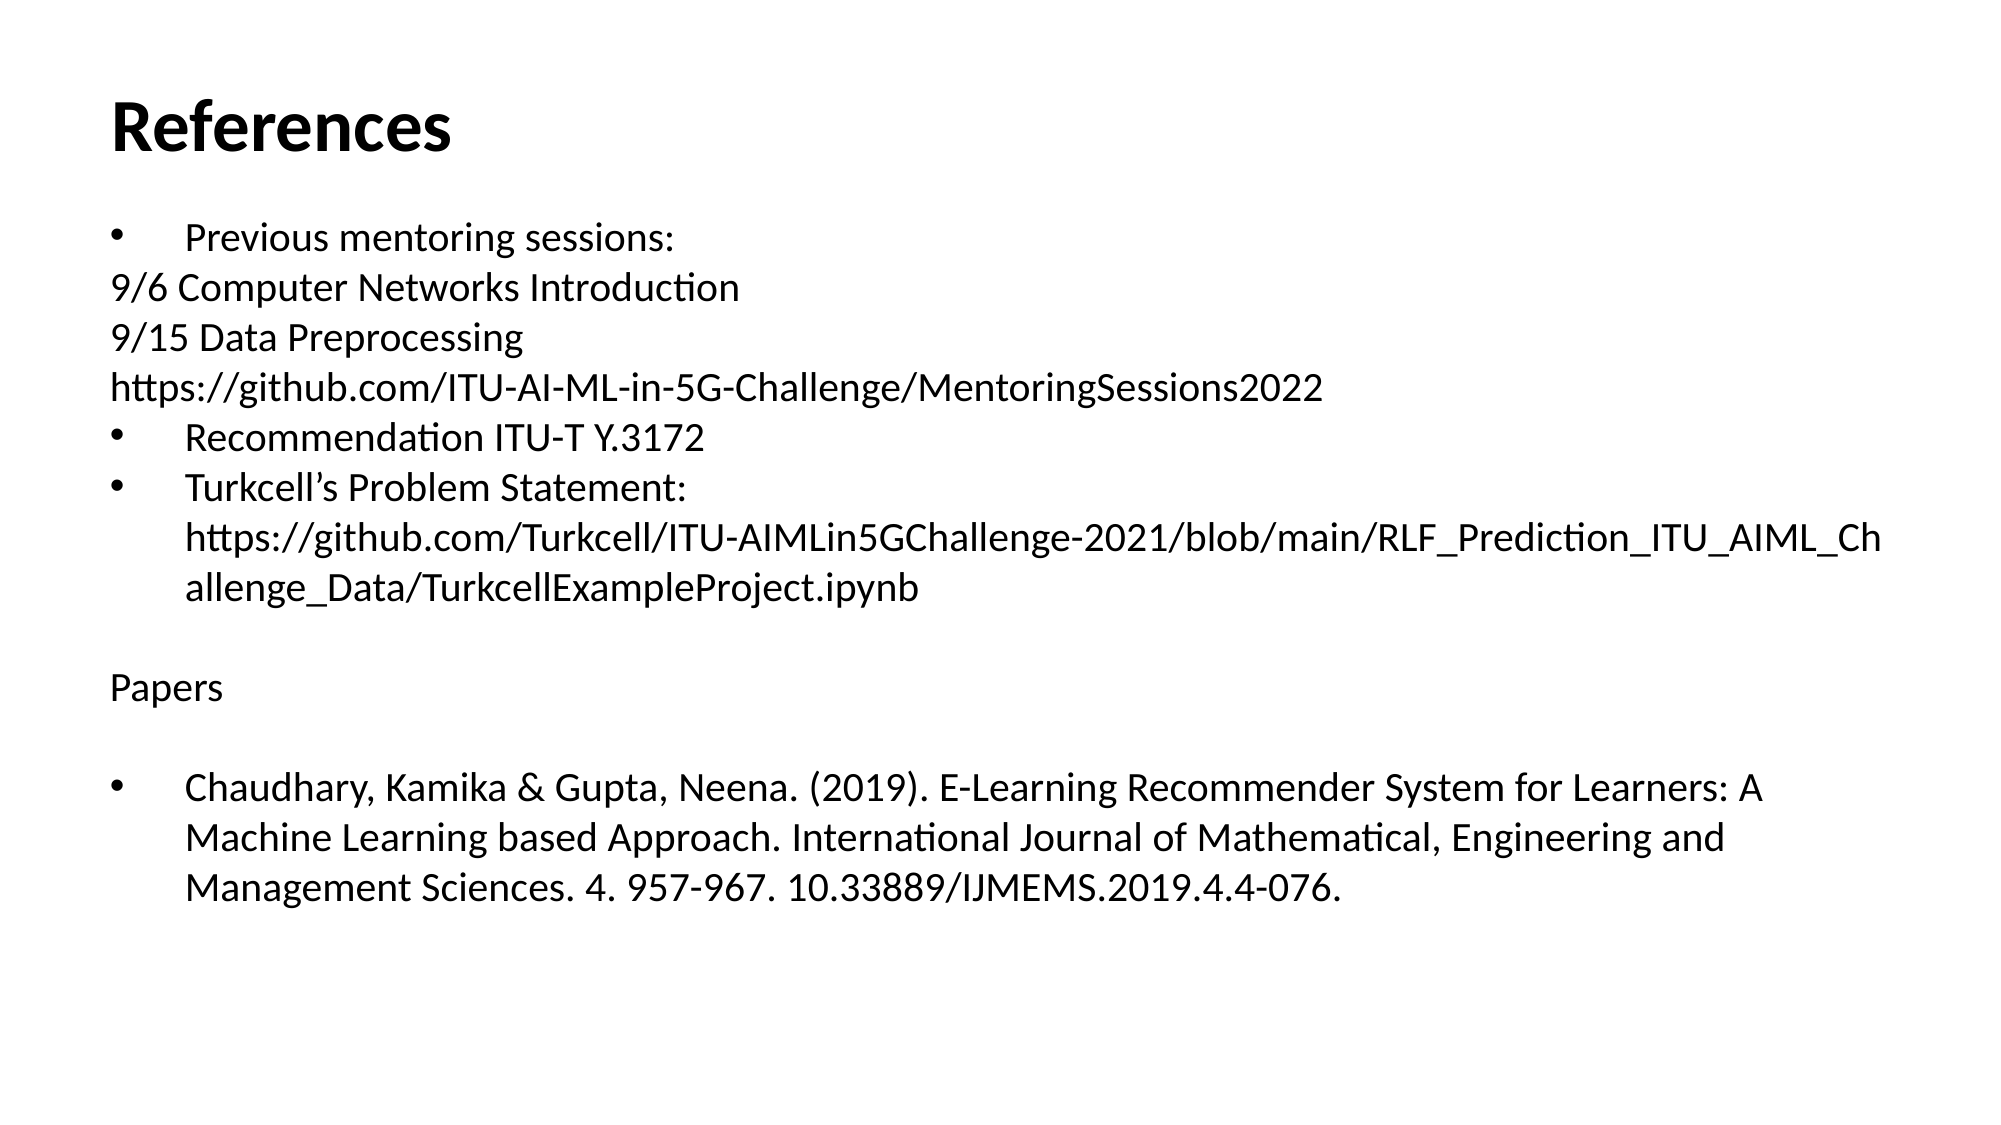

References
Previous mentoring sessions:
9/6 Computer Networks Introduction
9/15 Data Preprocessing
https://github.com/ITU-AI-ML-in-5G-Challenge/MentoringSessions2022
Recommendation ITU-T Y.3172
Turkcell’s Problem Statement: https://github.com/Turkcell/ITU-AIMLin5GChallenge-2021/blob/main/RLF_Prediction_ITU_AIML_Challenge_Data/TurkcellExampleProject.ipynb

Papers
Chaudhary, Kamika & Gupta, Neena. (2019). E-Learning Recommender System for Learners: A Machine Learning based Approach. International Journal of Mathematical, Engineering and Management Sciences. 4. 957-967. 10.33889/IJMEMS.2019.4.4-076.